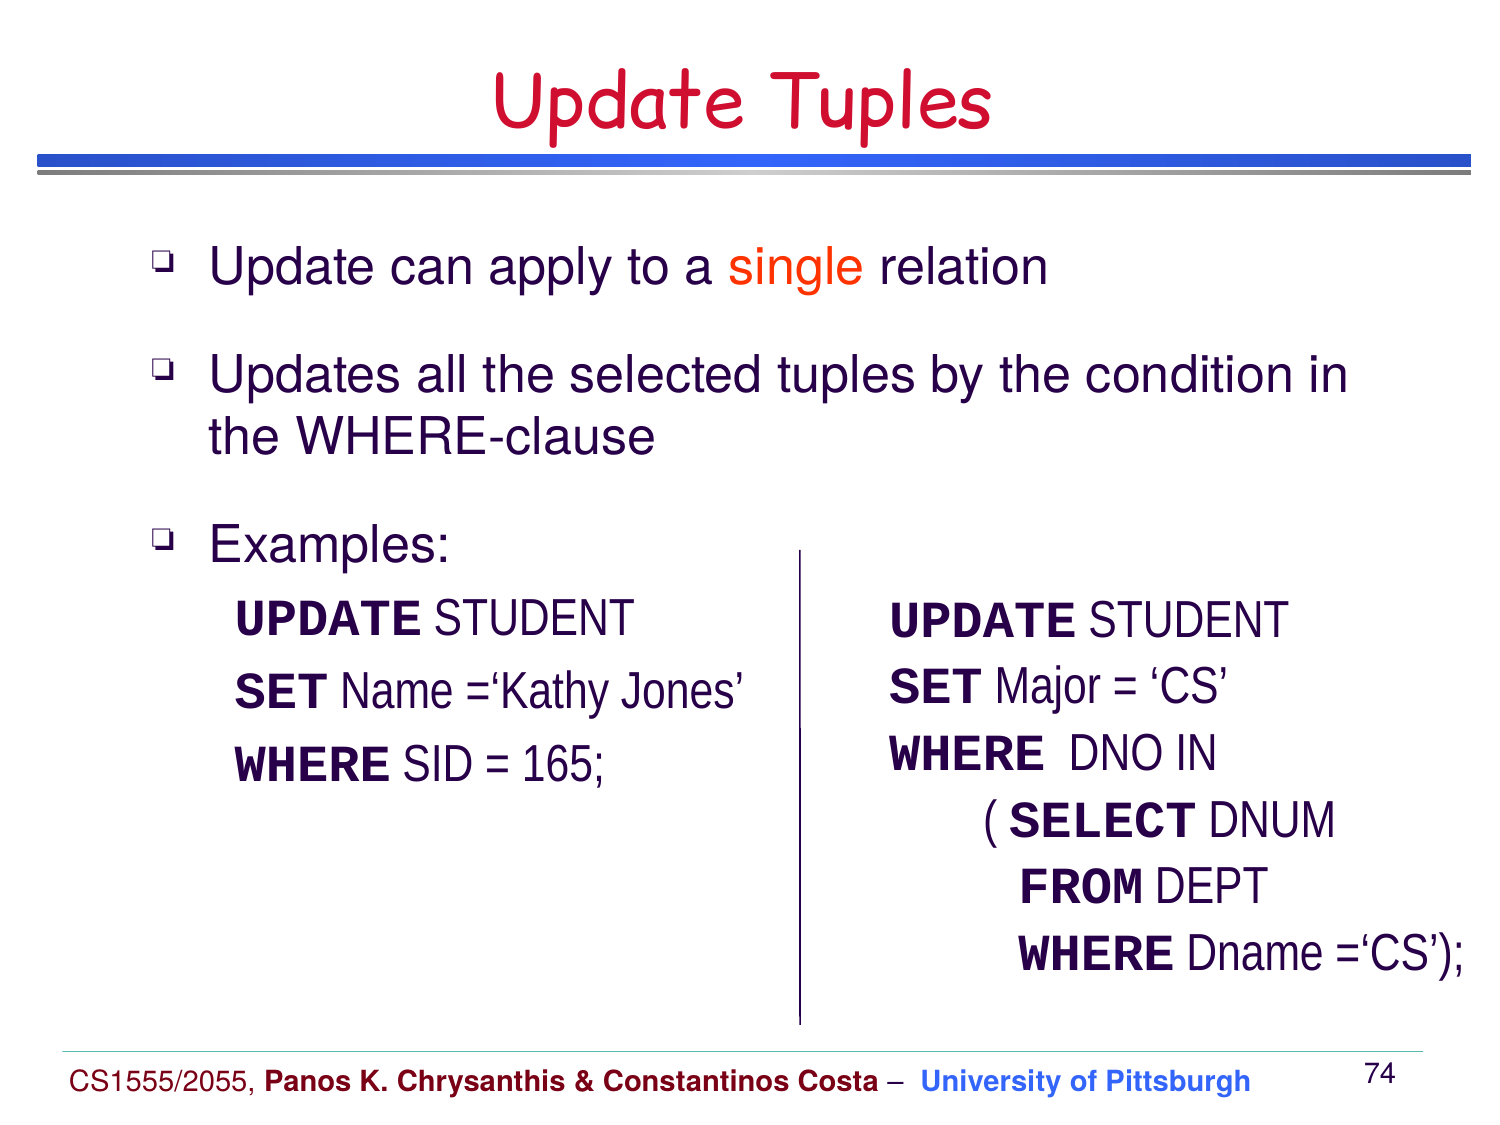

# Update Tuples
Update can apply to a single relation

Updates all the selected tuples by the condition in the WHERE-clause

Examples:
       UPDATE STUDENT
       SET Name =‘Kathy Jones’
       WHERE SID = 165;

UPDATE STUDENT
SET Major = ‘CS’
WHERE  DNO IN
        ( SELECT DNUM
           FROM DEPT
           WHERE Dname =‘CS’);